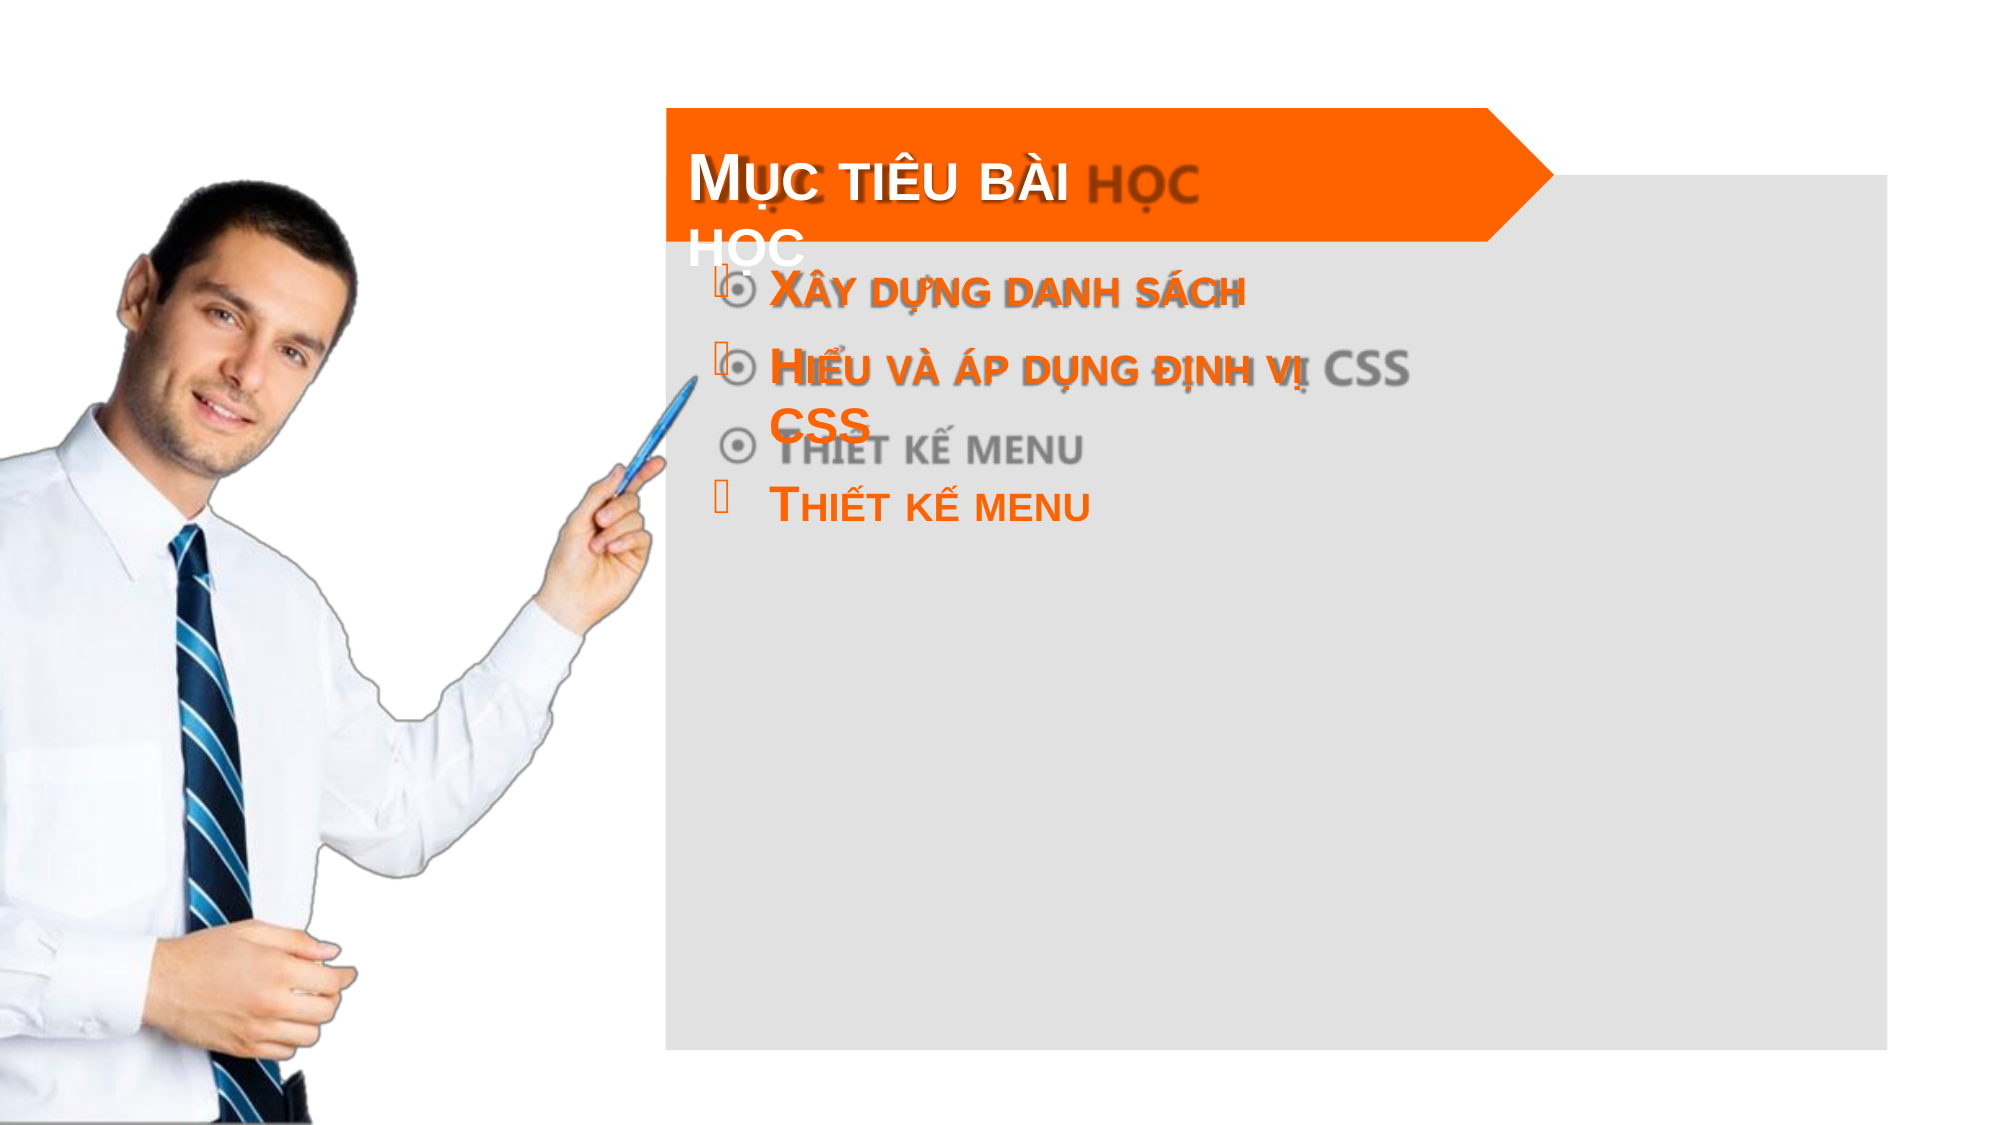

MỤC TIÊU BÀI HỌC

XÂY DỰNG DANH SÁCH
HIỂU VÀ ÁP DỤNG ĐỊNH VỊ CSS
THIẾT KẾ MENU